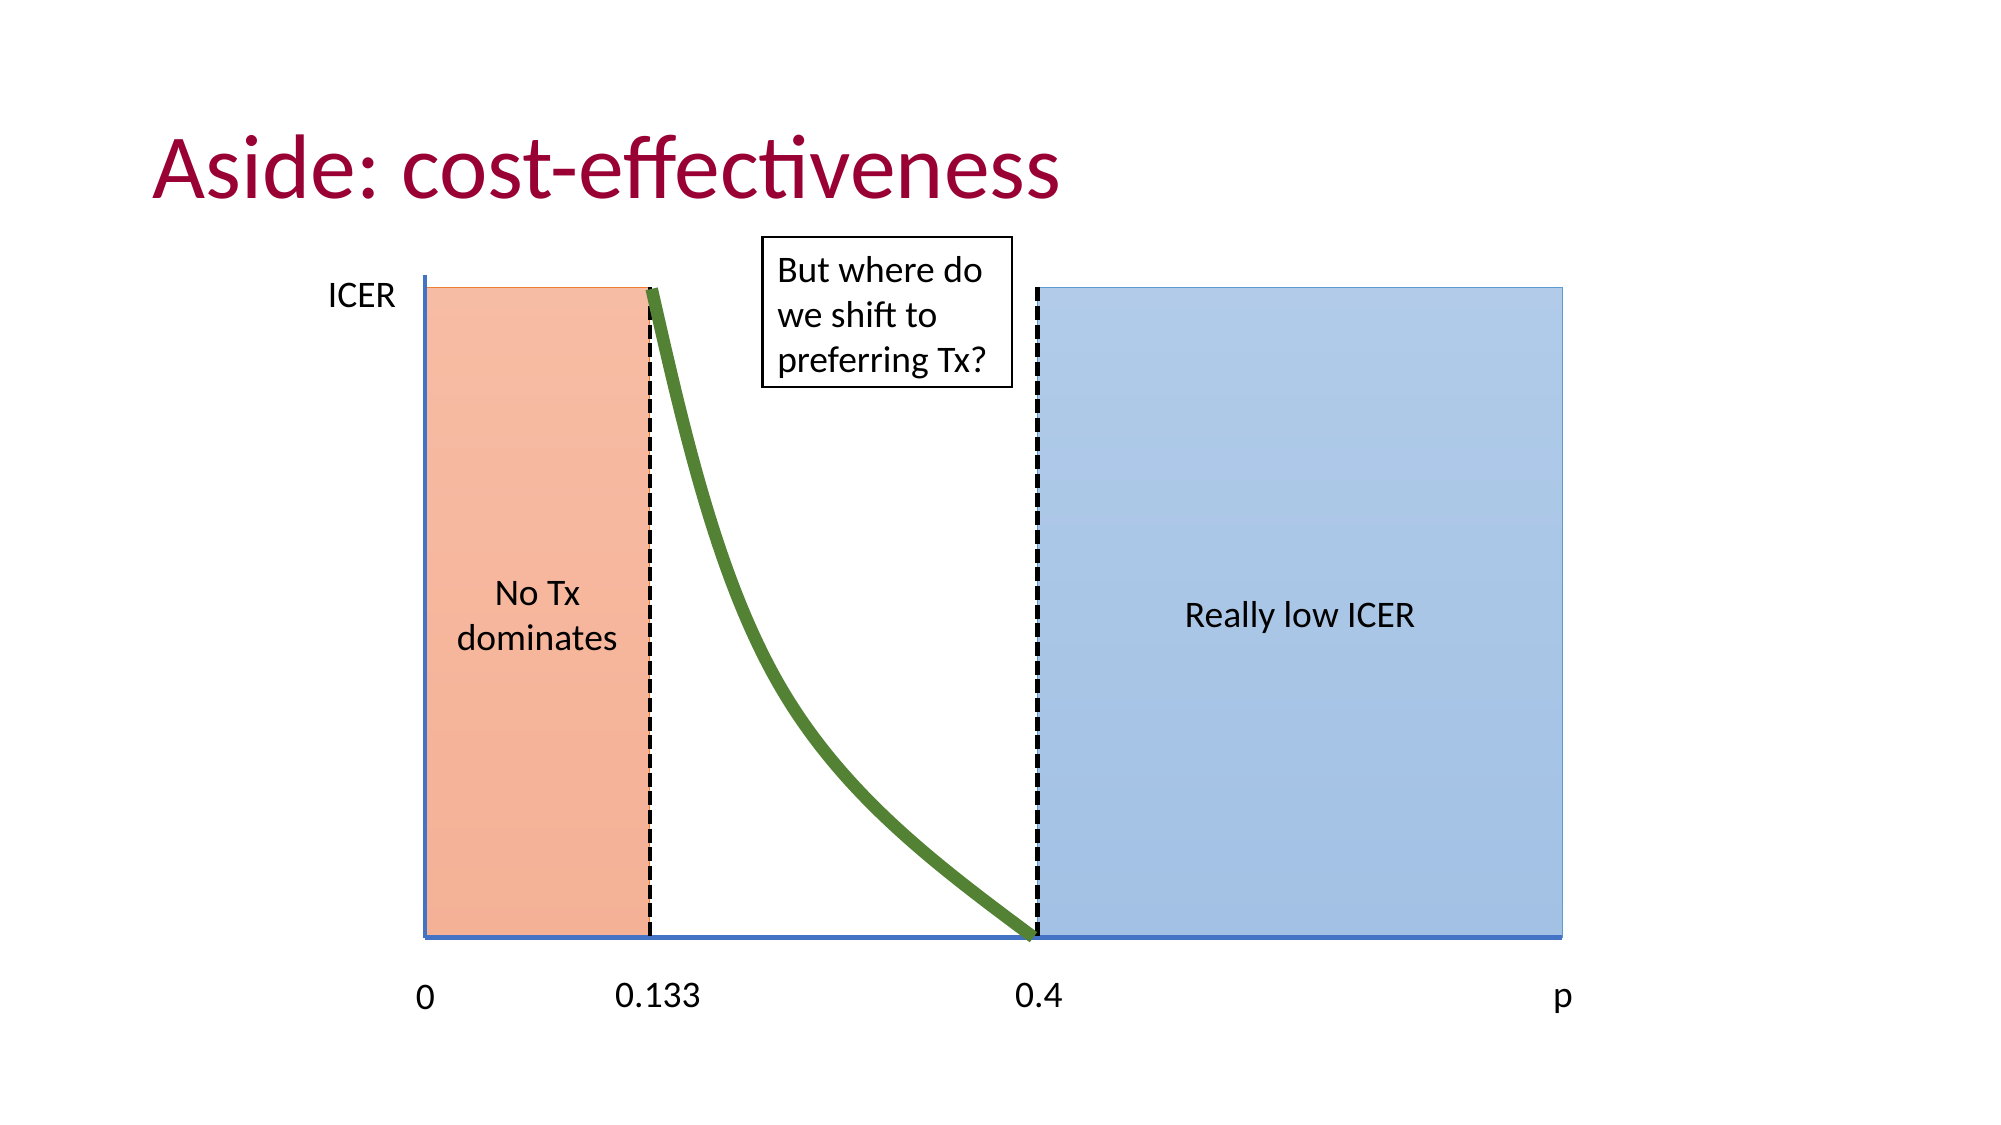

# Aside: cost-effectiveness
But where do we shift to preferring Tx?
ICER
No Tx dominates
Really low ICER

0.133
0.4
p
0